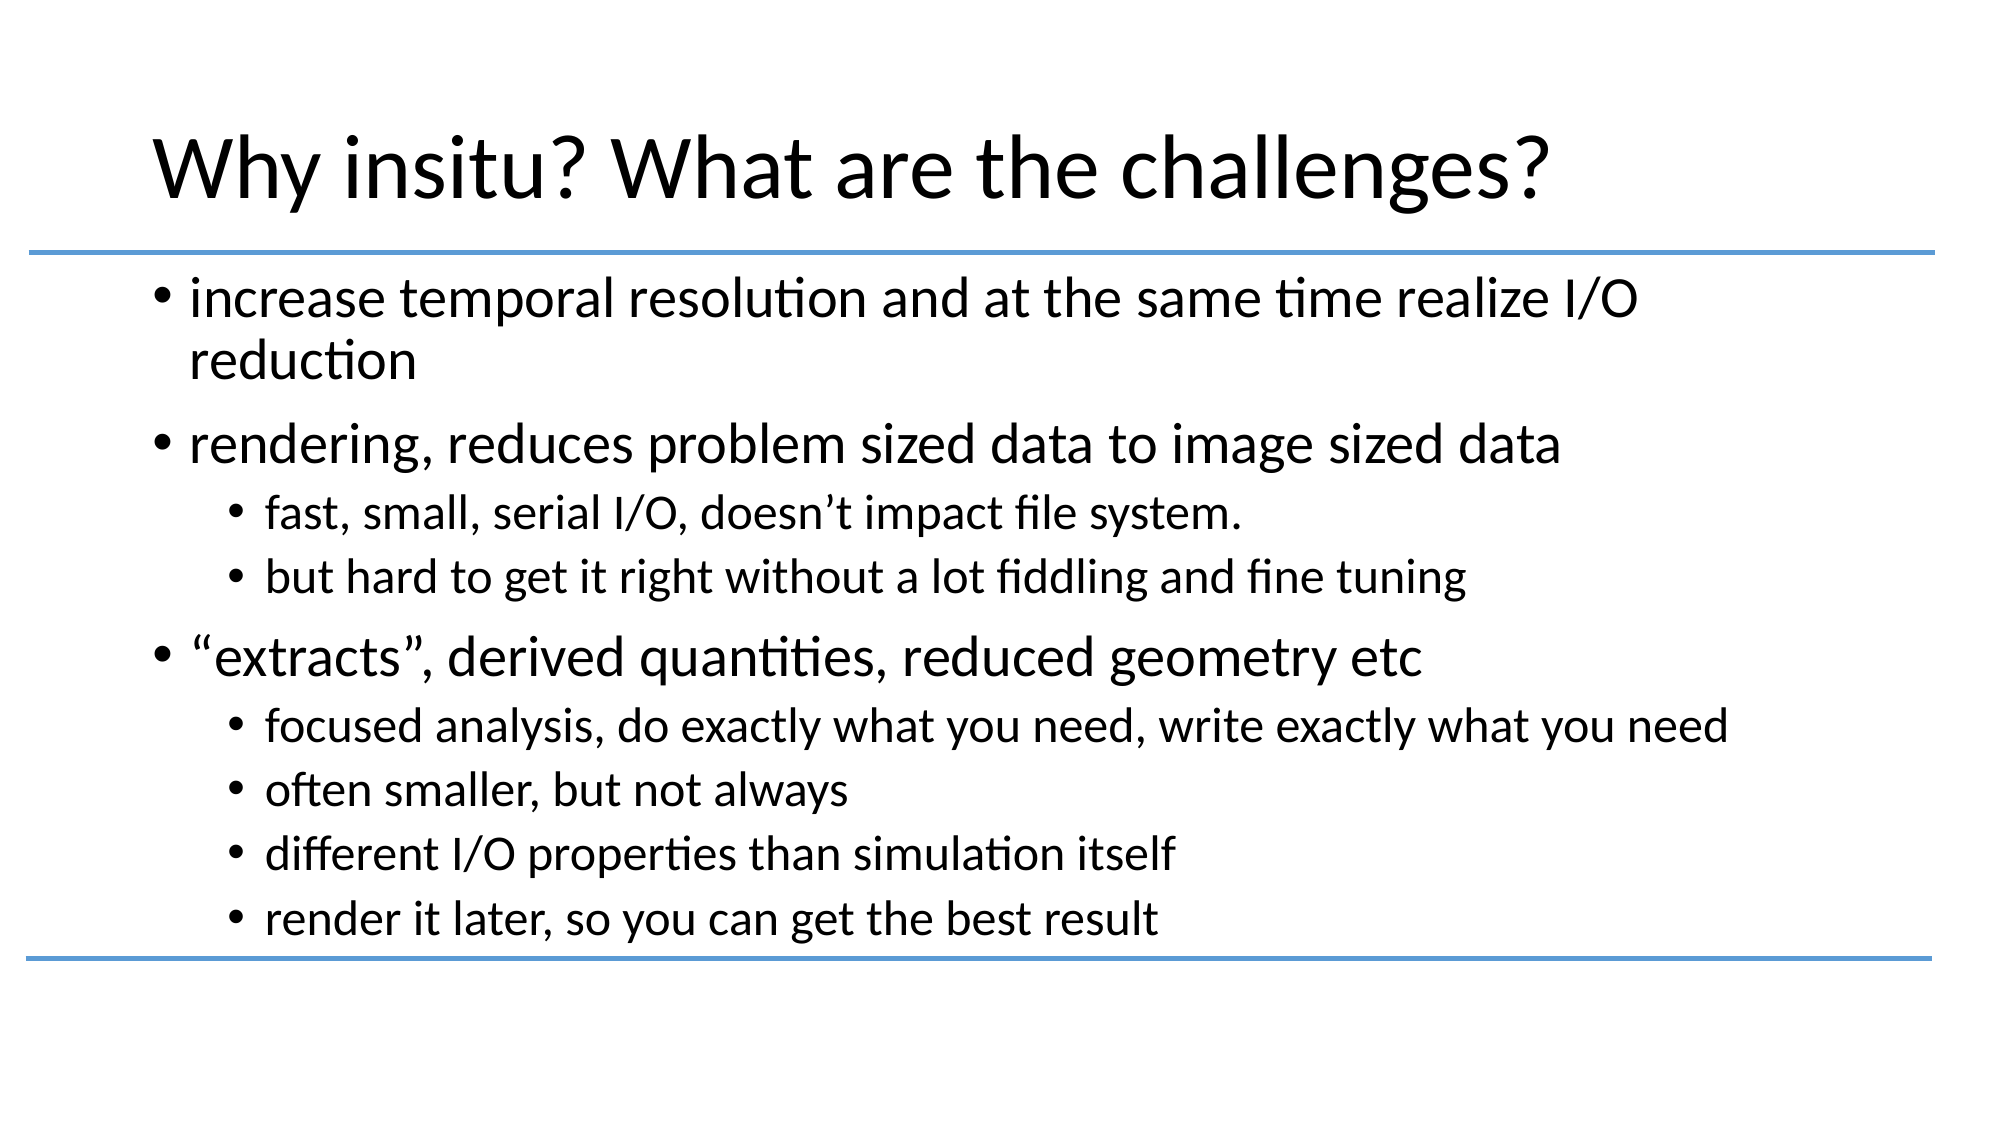

# Why insitu? What are the challenges?
increase temporal resolution and at the same time realize I/O reduction
rendering, reduces problem sized data to image sized data
fast, small, serial I/O, doesn’t impact file system.
but hard to get it right without a lot fiddling and fine tuning
“extracts”, derived quantities, reduced geometry etc
focused analysis, do exactly what you need, write exactly what you need
often smaller, but not always
different I/O properties than simulation itself
render it later, so you can get the best result